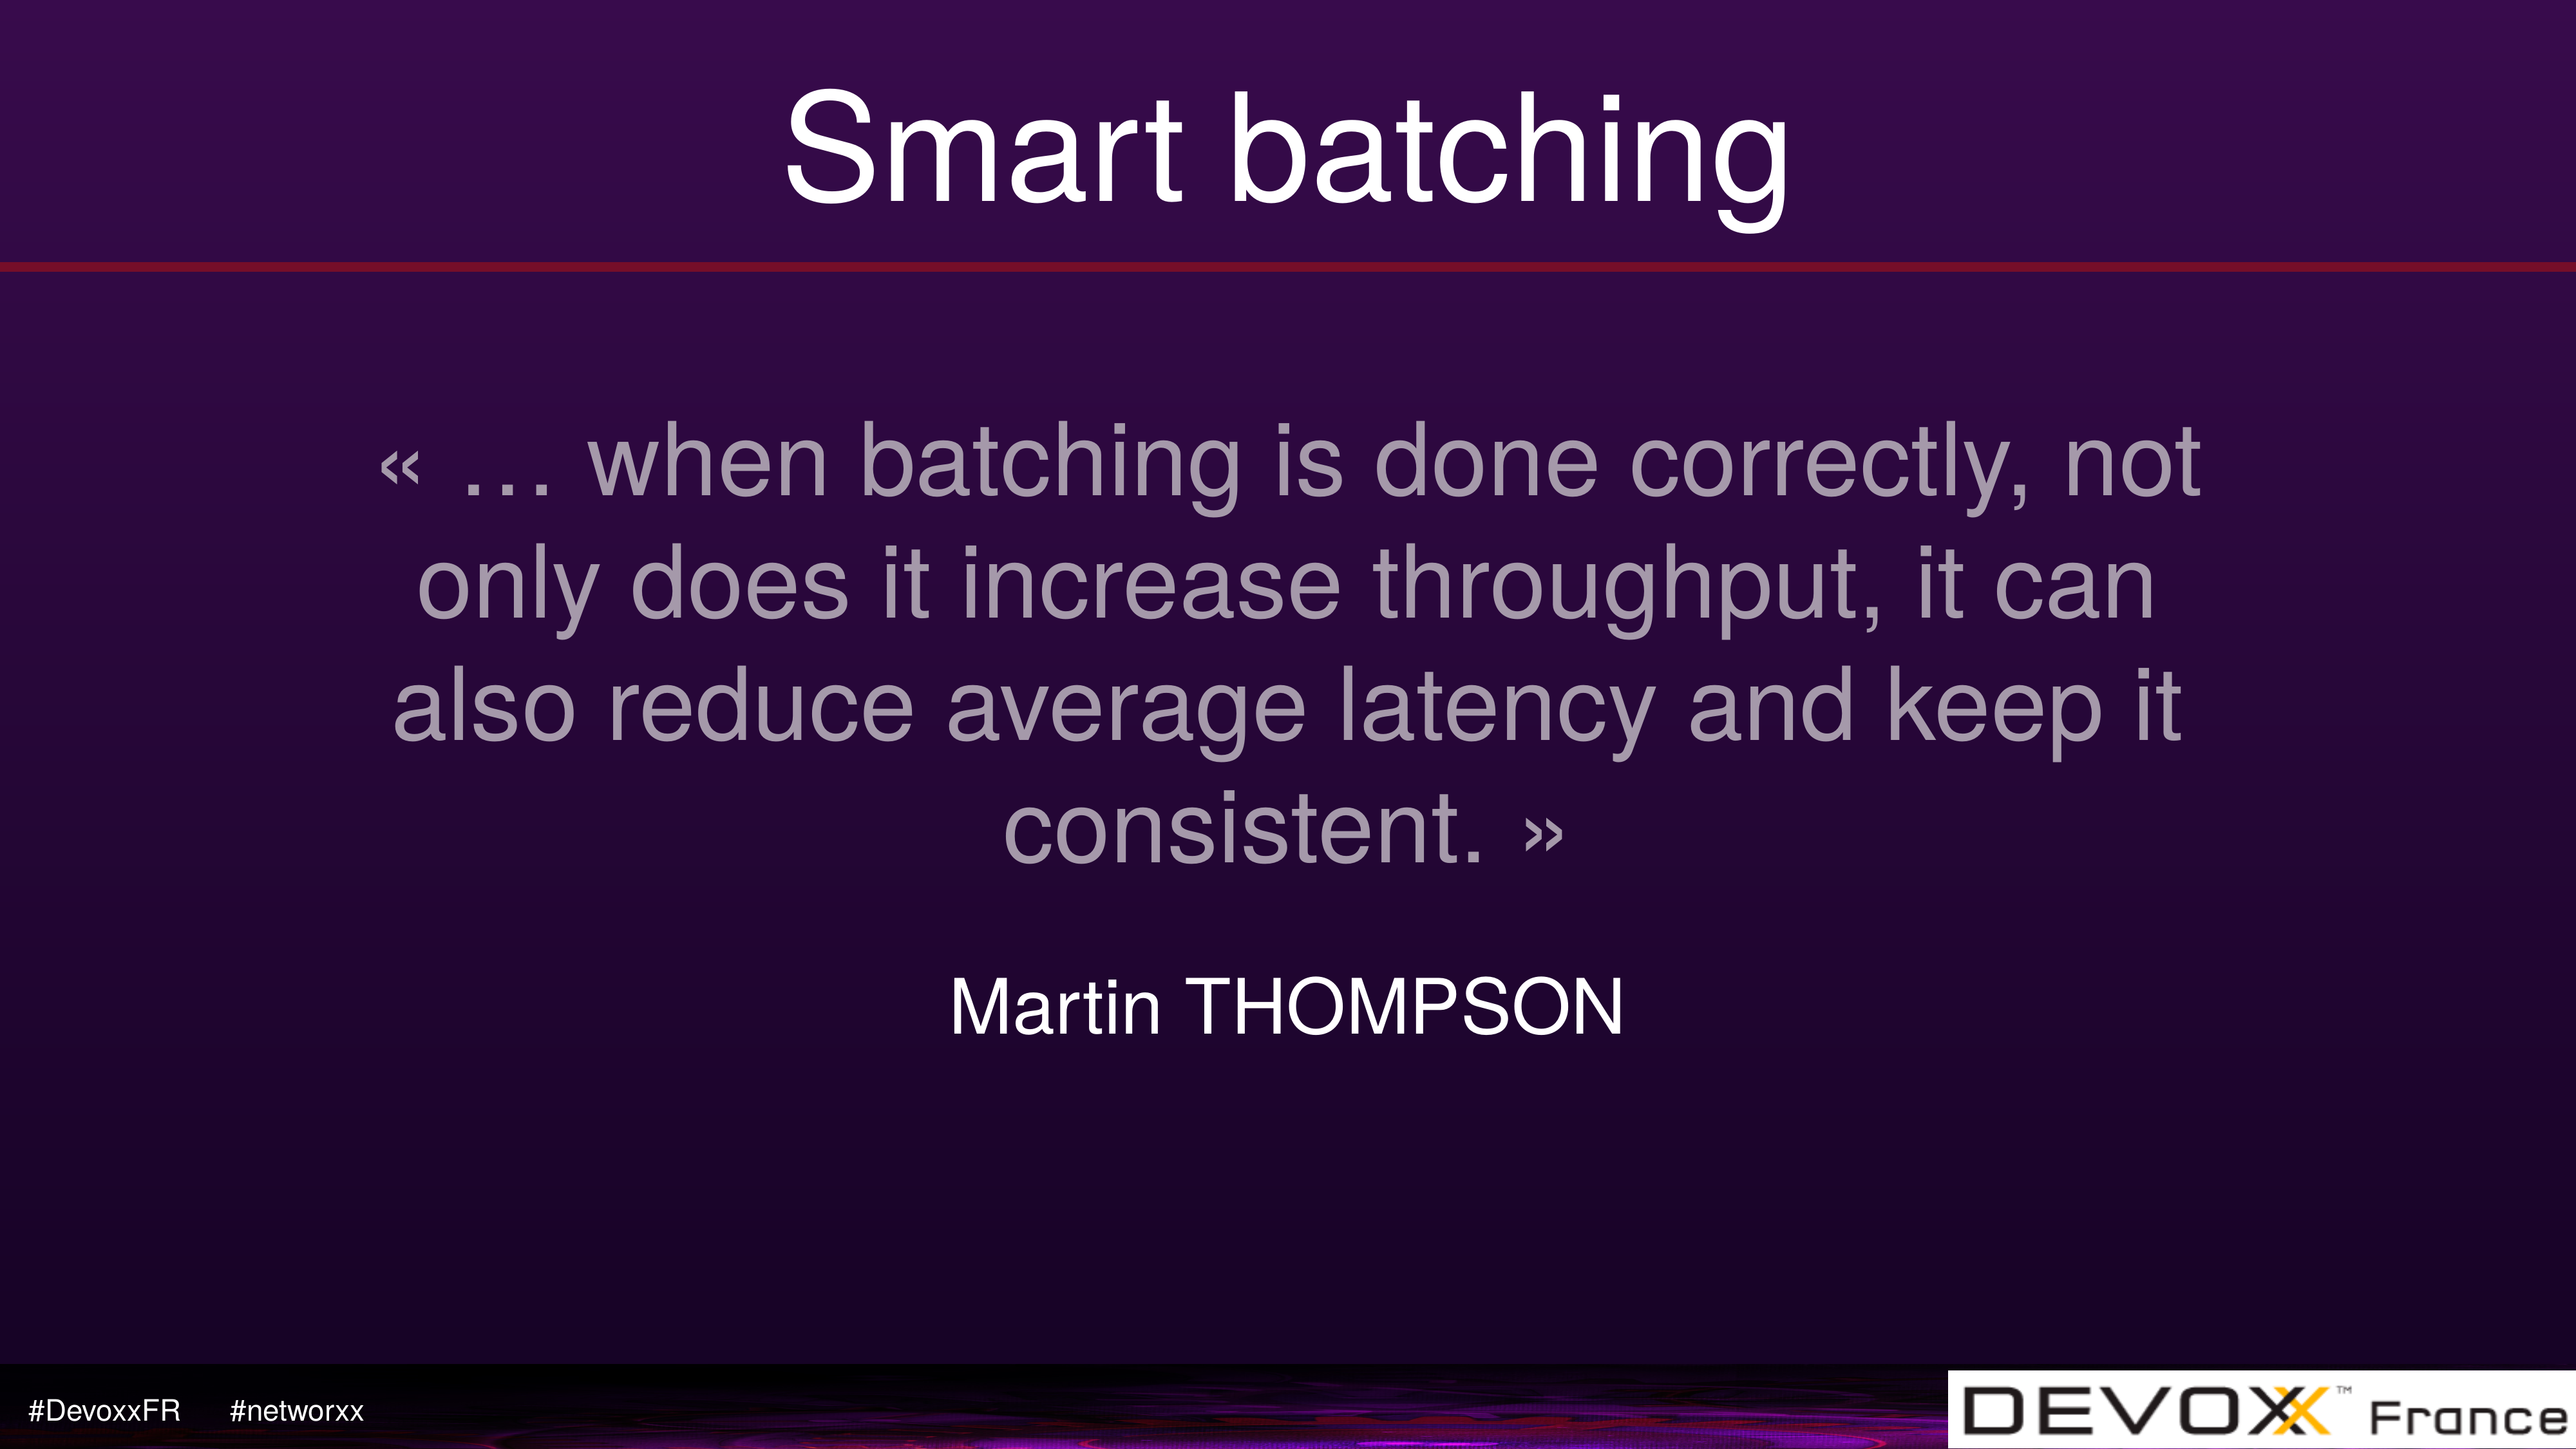

# Smart batching
« … when batching is done correctly, not only does it increase throughput, it can also reduce average latency and keep it consistent. »
Martin THOMPSON